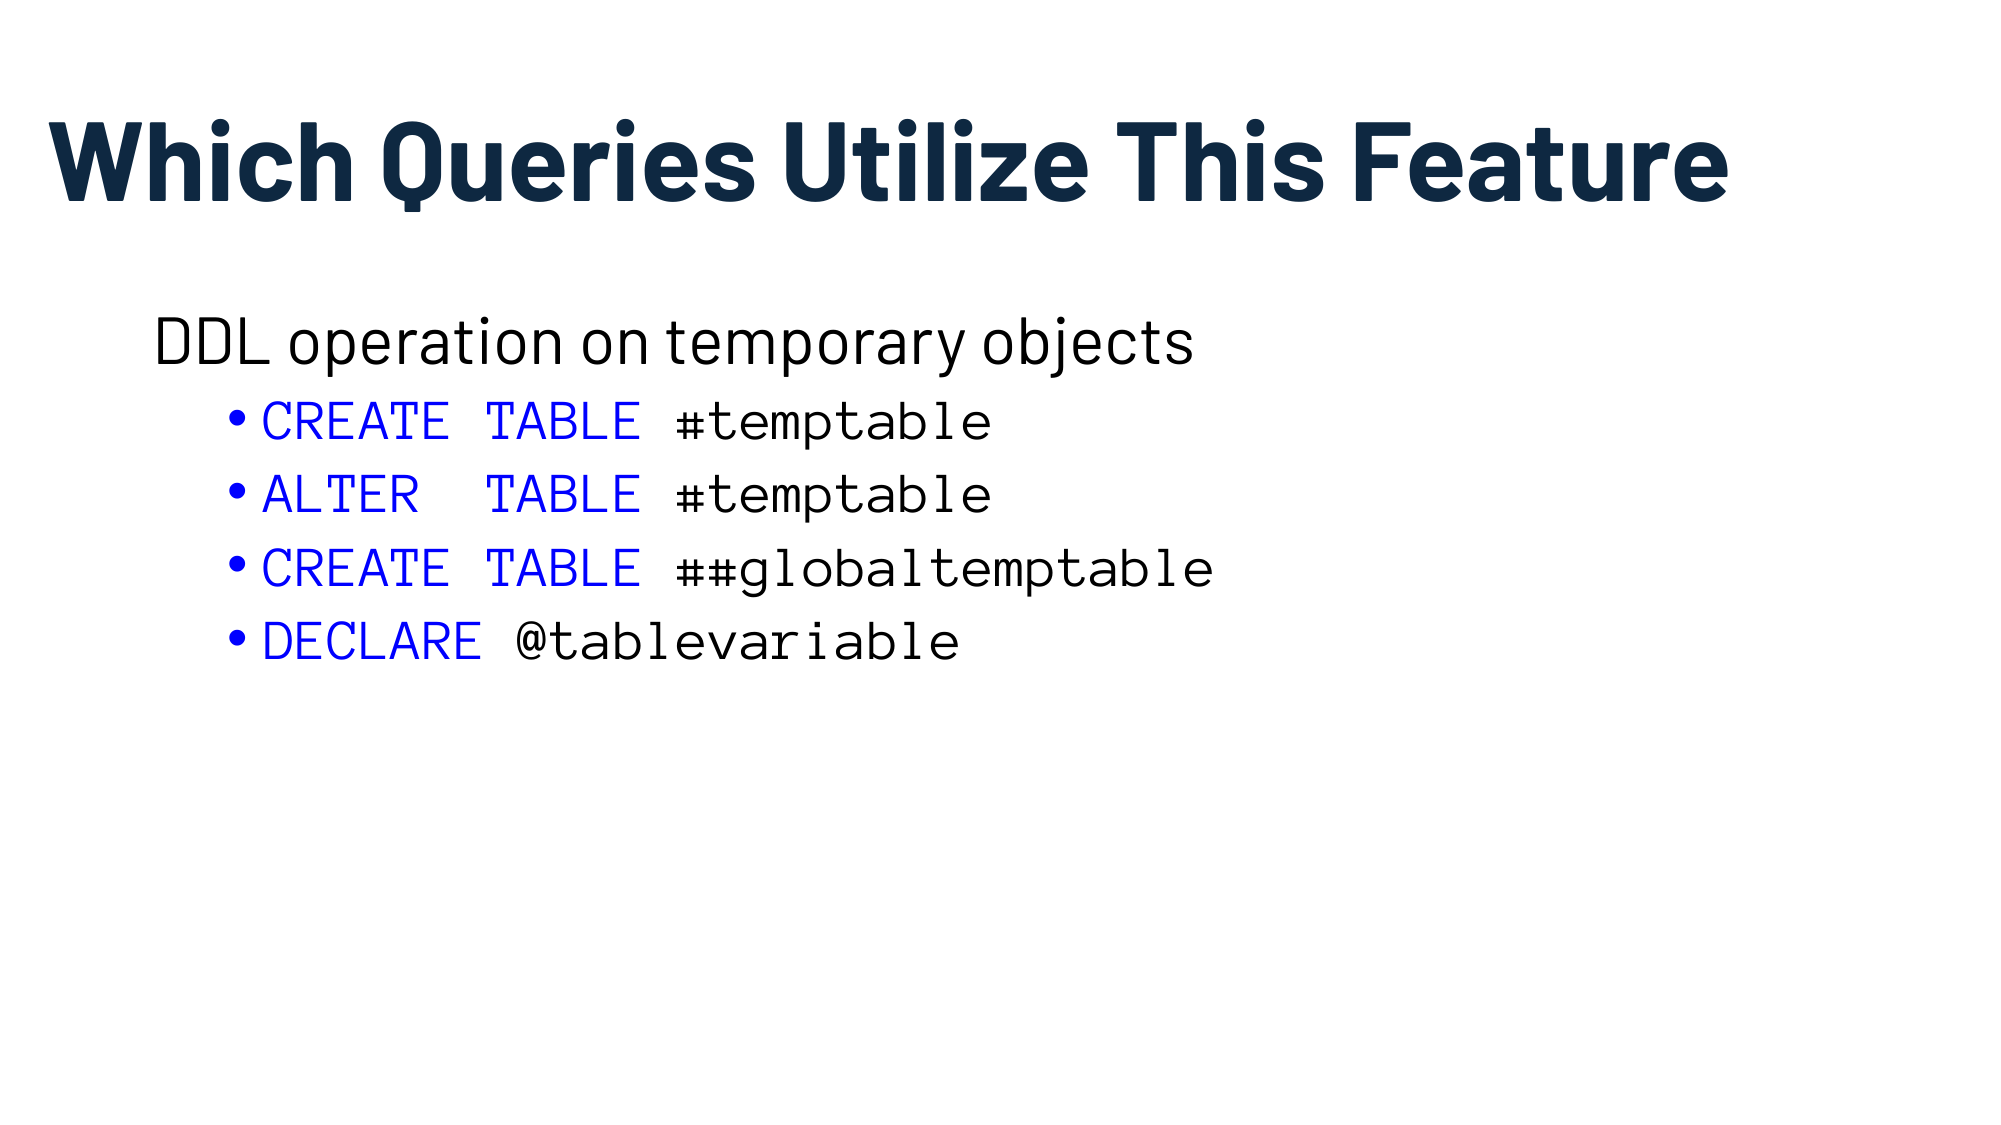

# Which Queries Utilize This Feature
DDL operation on temporary objects
CREATE TABLE #temptable
ALTER  TABLE #temptable
CREATE TABLE ##globaltemptable
DECLARE @tablevariable